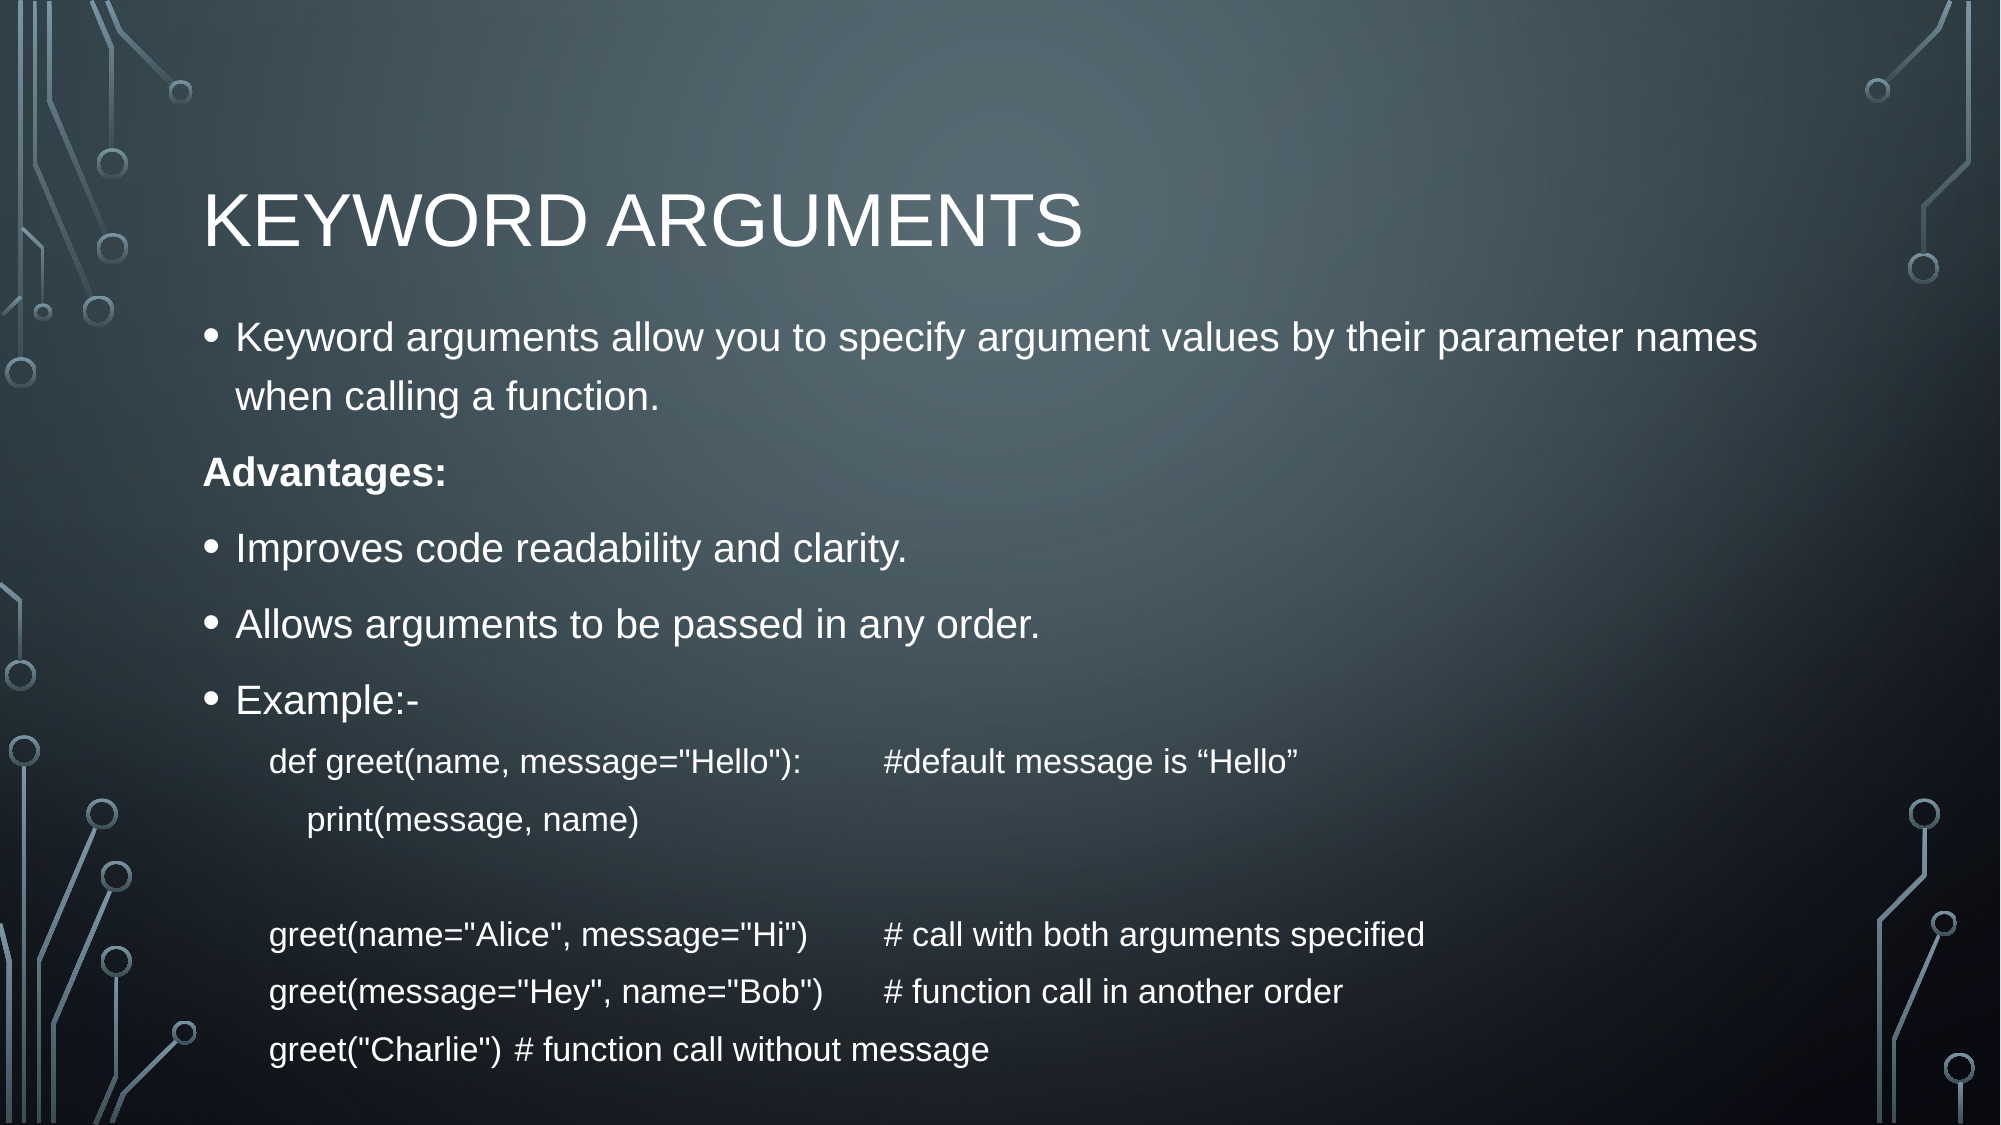

# Keyword Arguments
Keyword arguments allow you to specify argument values by their parameter names when calling a function.
Advantages:
Improves code readability and clarity.
Allows arguments to be passed in any order.
Example:-
def greet(name, message="Hello"): 	#default message is “Hello”
    print(message, name)

greet(name="Alice", message="Hi") 	# call with both arguments specified
greet(message="Hey", name="Bob") 	# function call in another order
greet("Charlie") 			# function call without message